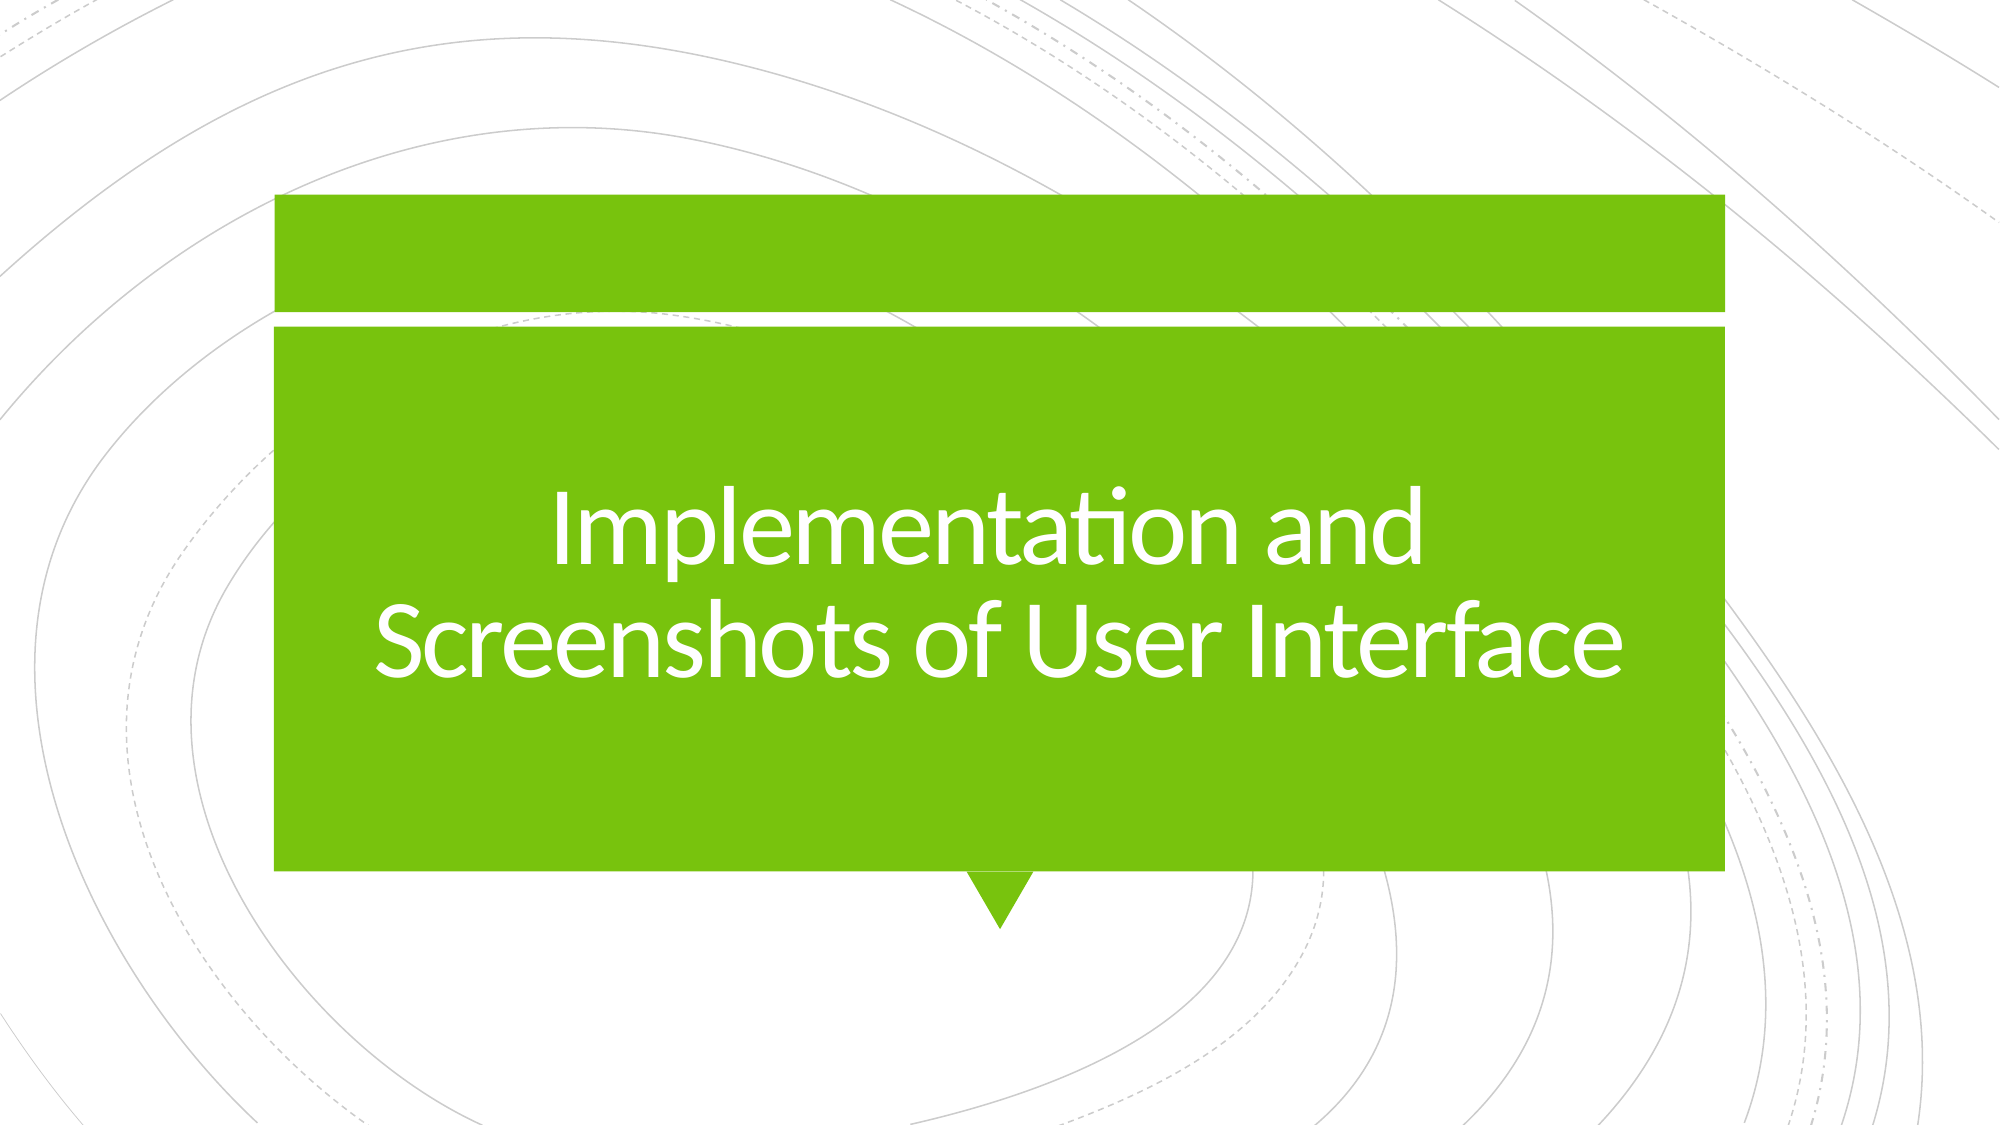

# Implementation and Screenshots of User Interface